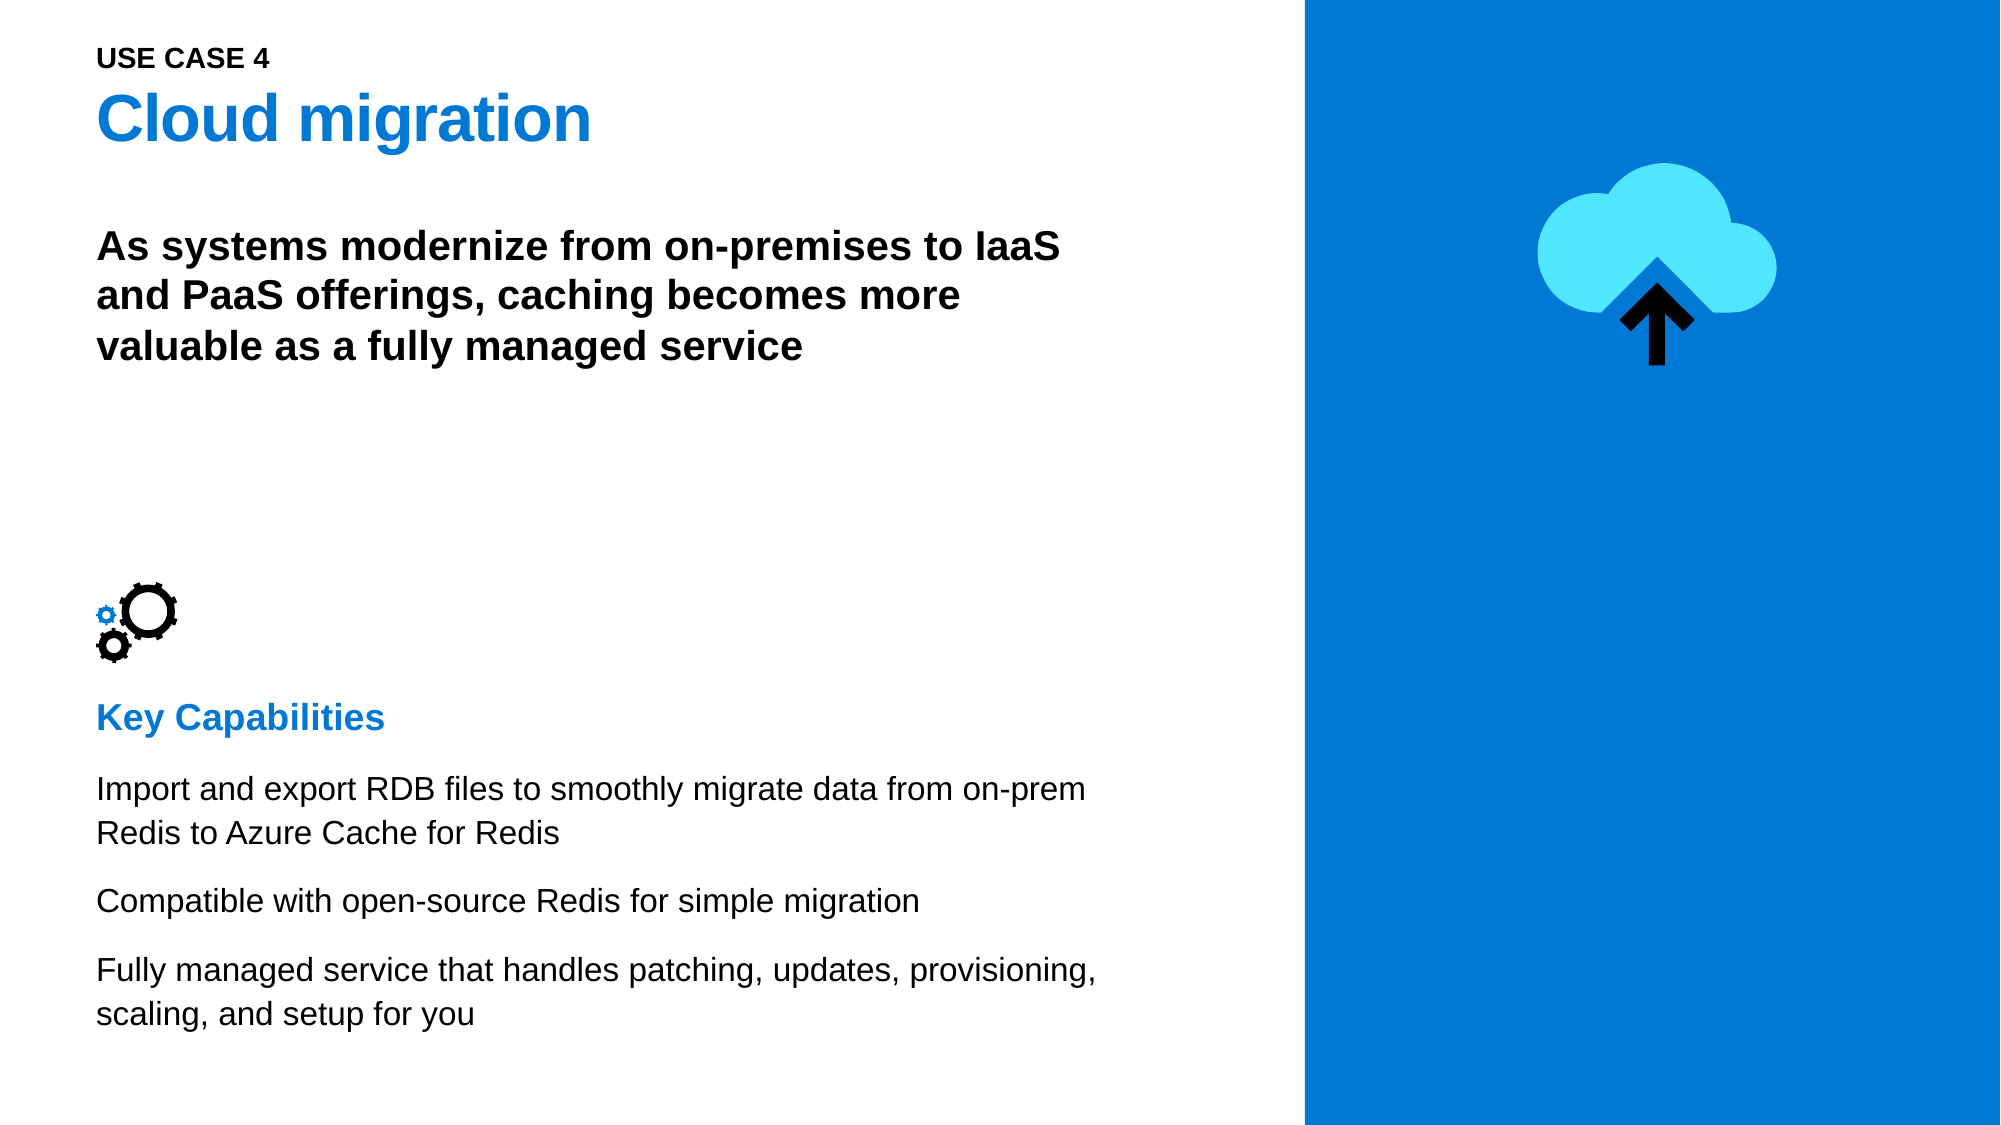

USE CASE 4
Cloud migration

As systems modernize from on-premises to IaaS and PaaS offerings, caching becomes more valuable as a fully managed service

Key Capabilities
Import and export RDB files to smoothly migrate data from on-prem Redis to Azure Cache for Redis
Compatible with open-source Redis for simple migration
Fully managed service that handles patching, updates, provisioning, scaling, and setup for you